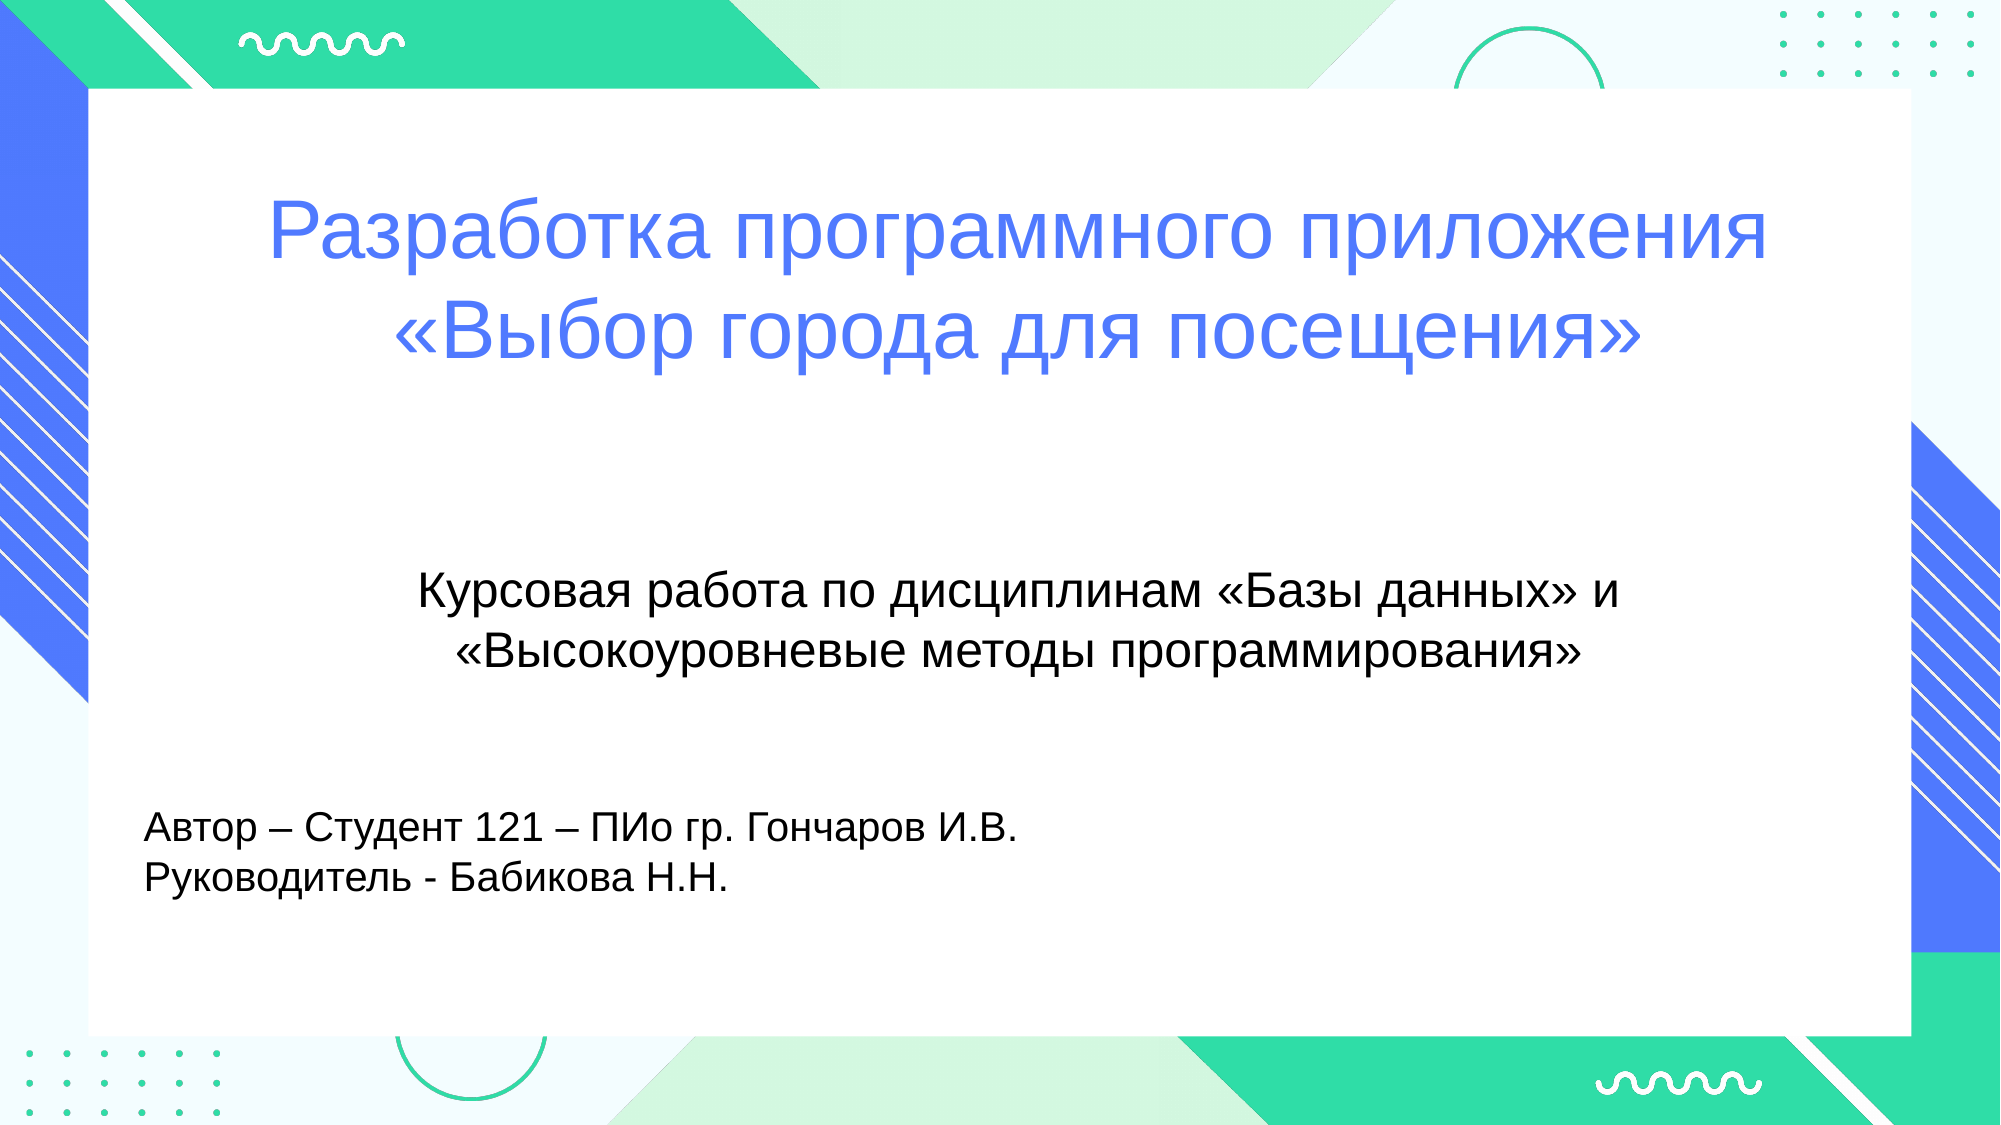

Разработка программного приложения «Выбор города для посещения»
Курсовая работа по дисциплинам «Базы данных» и «Высокоуровневые методы программирования»
Автор – Студент 121 – ПИо гр. Гончаров И.В.
Руководитель - Бабикова Н.Н.